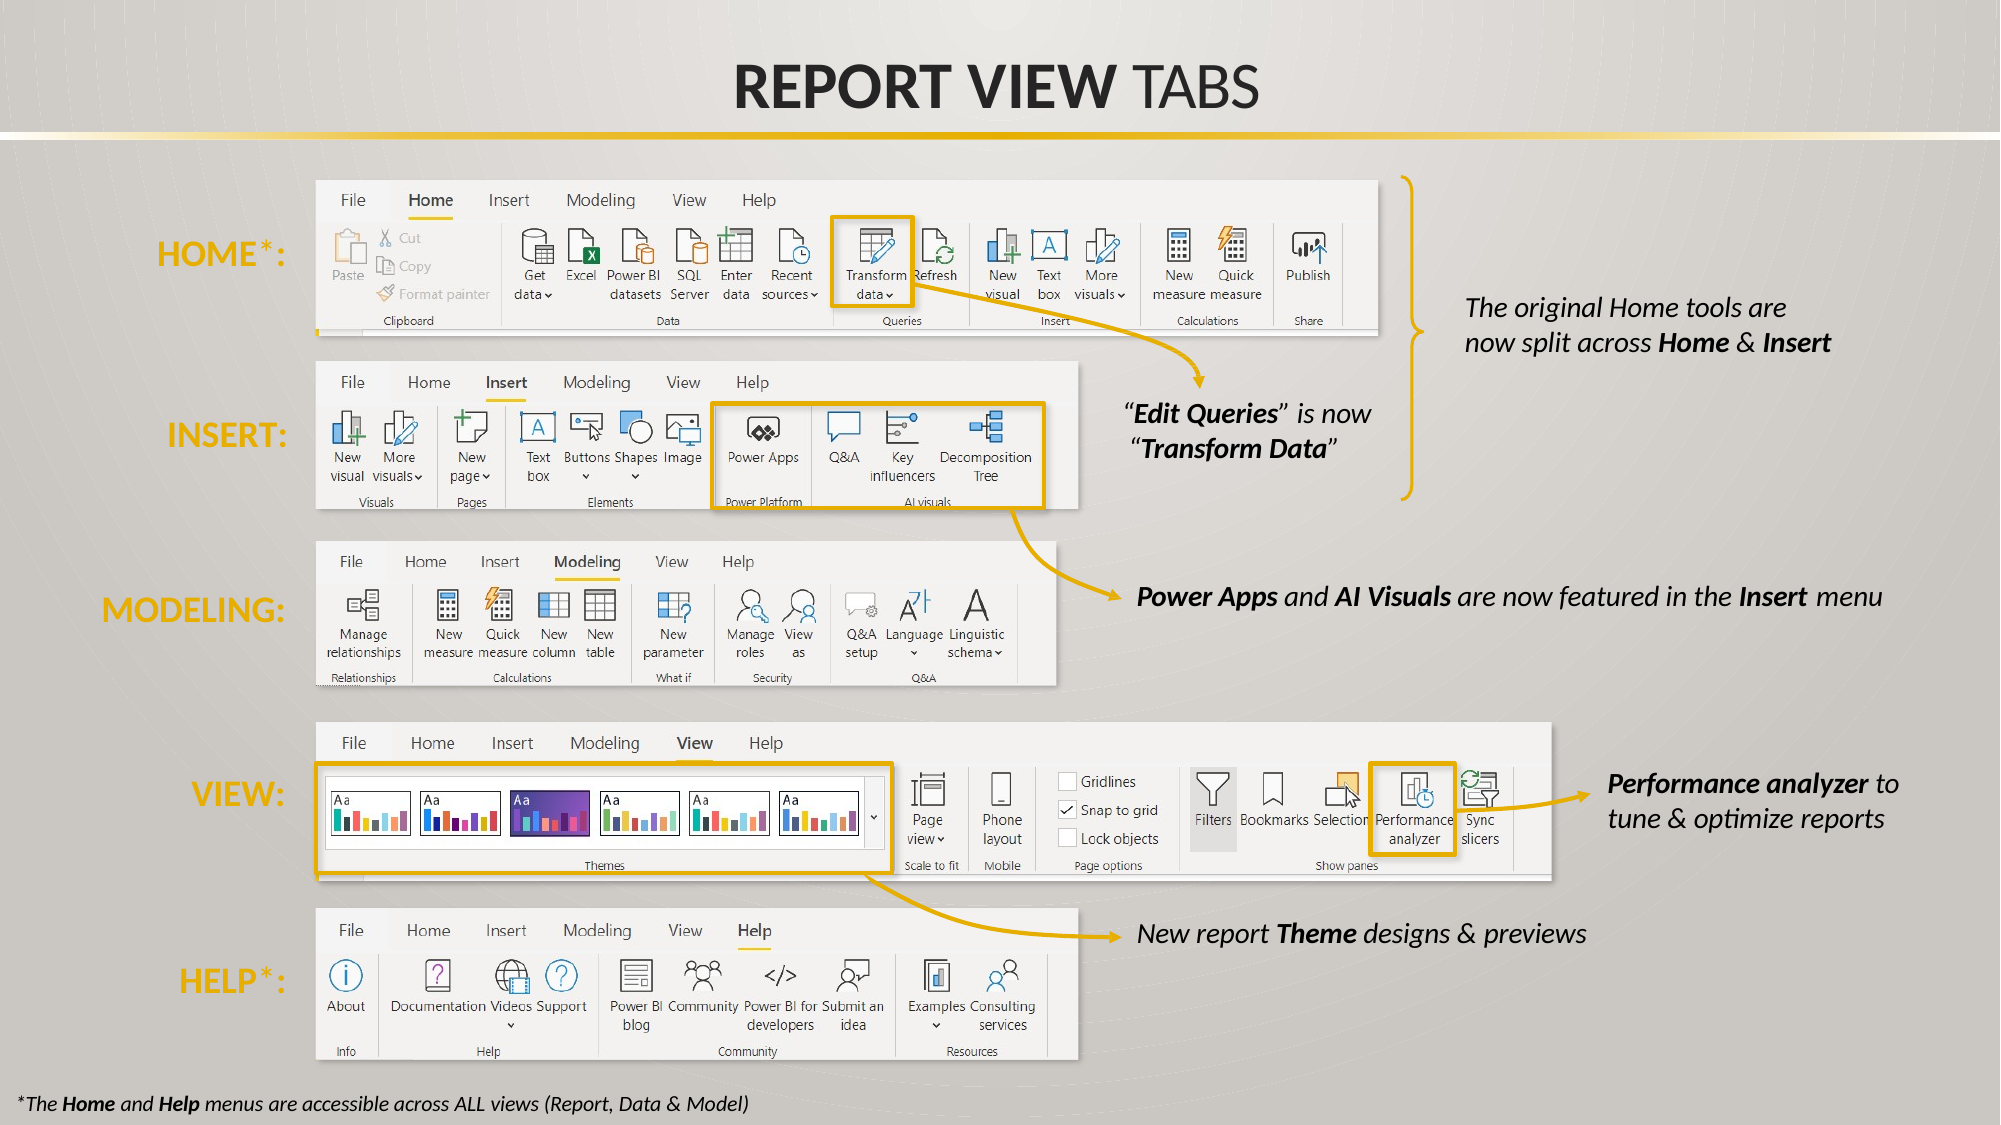

# REPORT VIEW TABS

HOME*:
The original Home tools are  now split across Home & Insert

“Edit Queries” is now  “Transform Data”

INSERT:
Power Apps and AI Visuals are now featured in the Insert menu
MODELING:

Performance analyzer to
tune & optimize reports

New report Theme designs & previews
VIEW:
HELP*:
*The Home and Help menus are accessible across ALL views (Report, Data & Model)